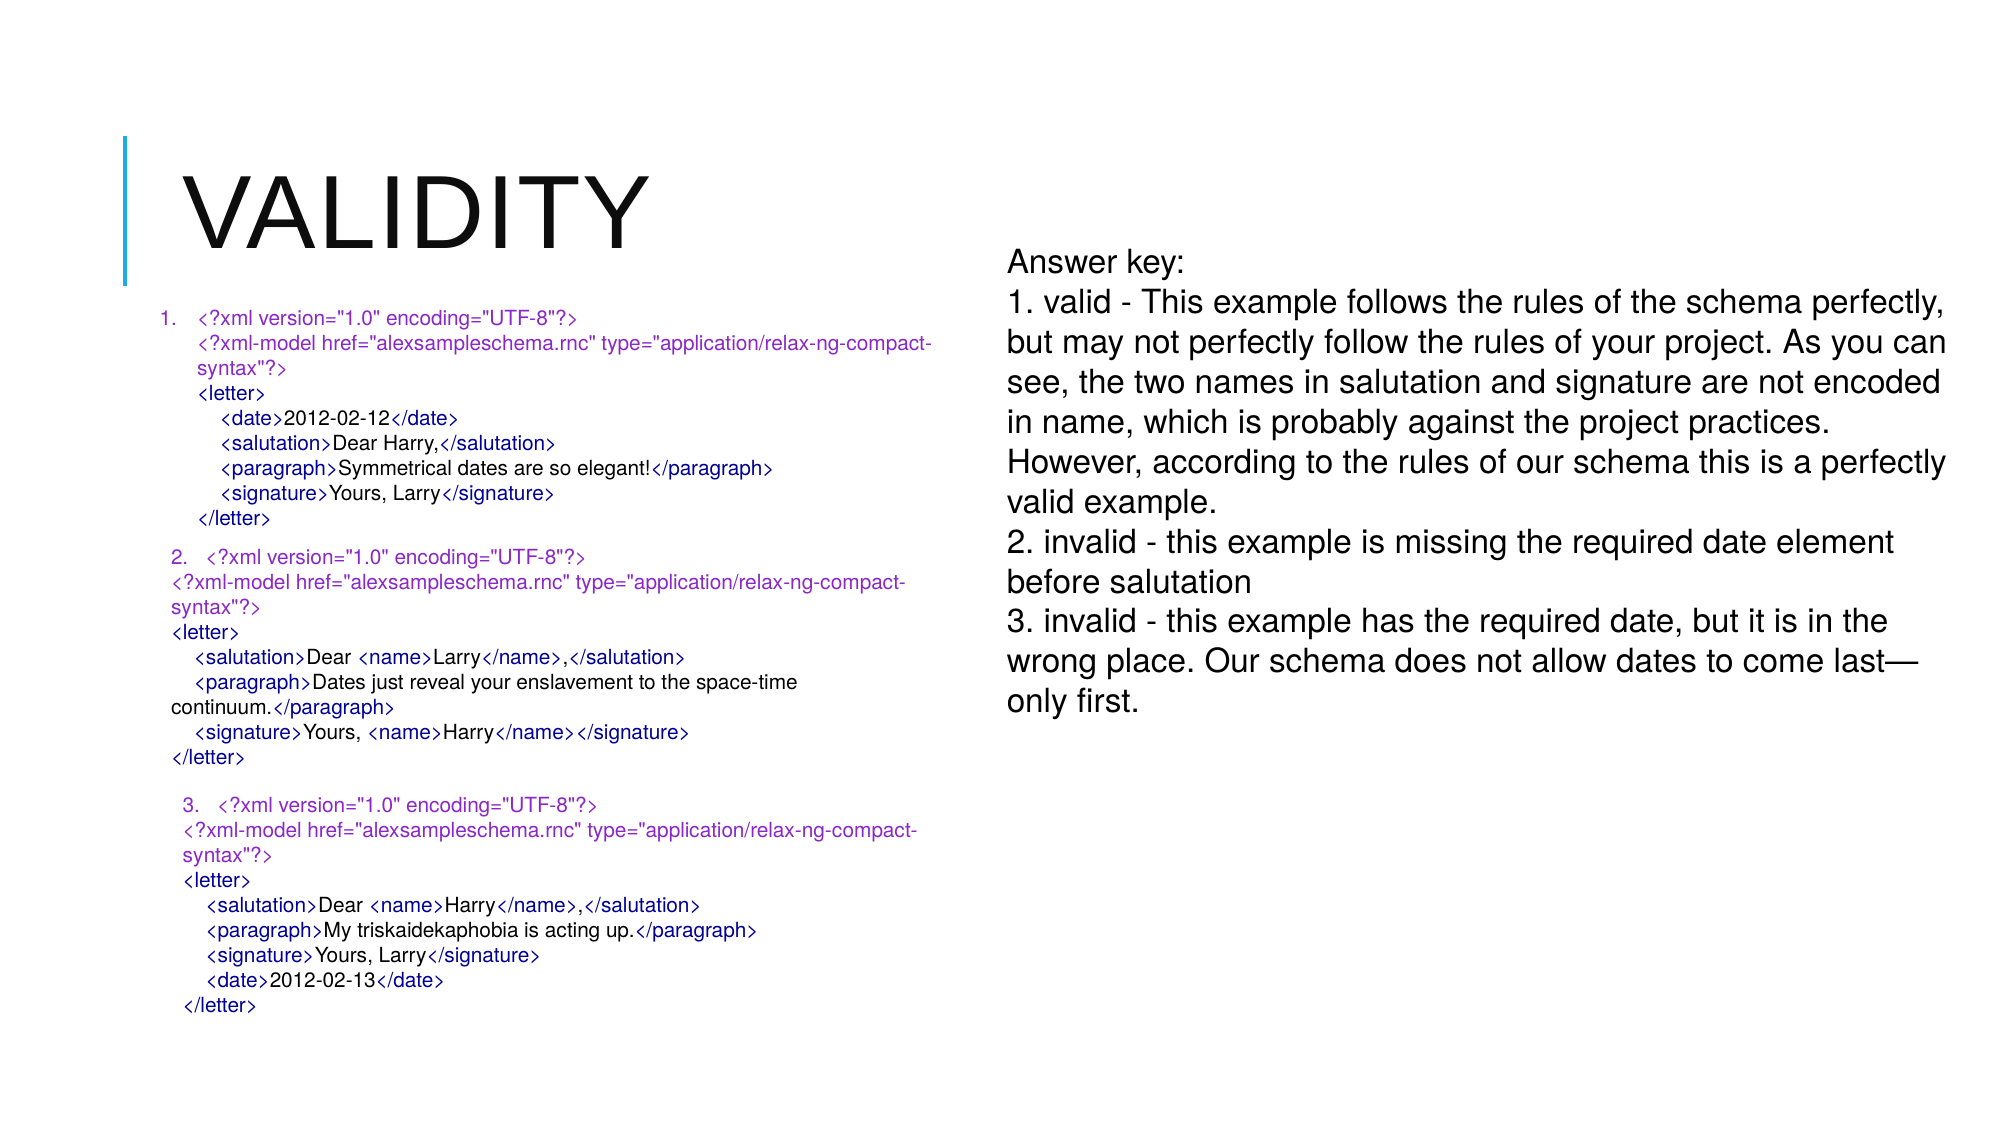

# Validity

Answer key:
1. valid - This example follows the rules of the schema perfectly, but may not perfectly follow the rules of your project. As you can see, the two names in salutation and signature are not encoded in name, which is probably against the project practices. However, according to the rules of our schema this is a perfectly valid example.
2. invalid - this example is missing the required date element before salutation
3. invalid - this example has the required date, but it is in the wrong place. Our schema does not allow dates to come last—only first.
<?xml version="1.0" encoding="UTF-8"?>
<?xml-model href="alexsampleschema.rnc" type="application/relax-ng-compact-syntax"?>
<letter>
    <date>2012-02-12</date>
    <salutation>Dear Harry,</salutation>
    <paragraph>Symmetrical dates are so elegant!</paragraph>
    <signature>Yours, Larry</signature>
</letter>
2.   <?xml version="1.0" encoding="UTF-8"?>
<?xml-model href="alexsampleschema.rnc" type="application/relax-ng-compact-syntax"?>
<letter>
    <salutation>Dear <name>Larry</name>,</salutation>
    <paragraph>Dates just reveal your enslavement to the space-time continuum.</paragraph>
    <signature>Yours, <name>Harry</name></signature>
</letter>
3.   <?xml version="1.0" encoding="UTF-8"?>
<?xml-model href="alexsampleschema.rnc" type="application/relax-ng-compact-syntax"?>
<letter>
    <salutation>Dear <name>Harry</name>,</salutation>
    <paragraph>My triskaidekaphobia is acting up.</paragraph>
    <signature>Yours, Larry</signature>
    <date>2012-02-13</date>
</letter>